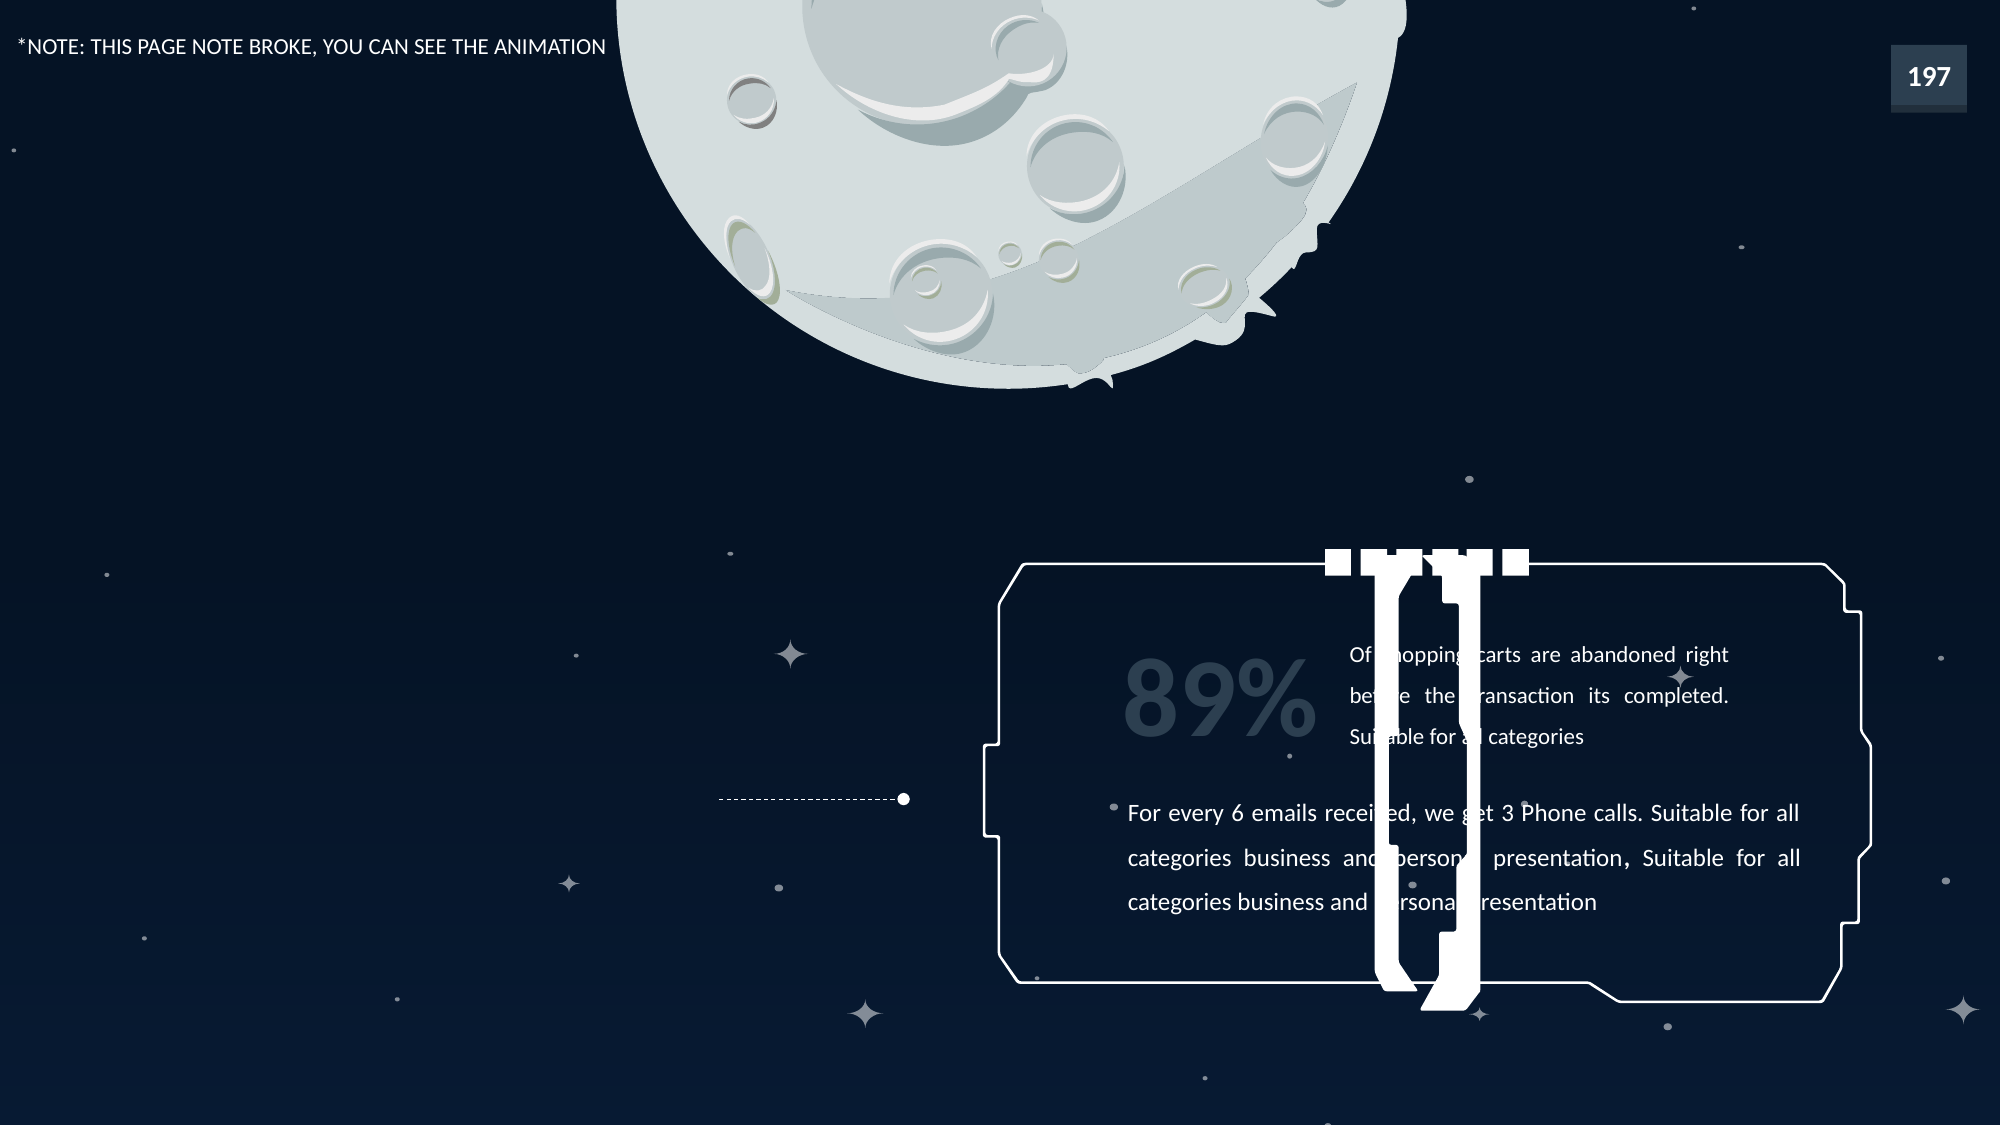

*NOTE: THIS PAGE NOTE BROKE, YOU CAN SEE THE ANIMATION

89%
Of shopping carts are abandoned right before the transaction its completed. Suitable for all categories
For every 6 emails received, we get 3 Phone calls. Suitable for all categories business and personal presentation, Suitable for all categories business and personal presentation